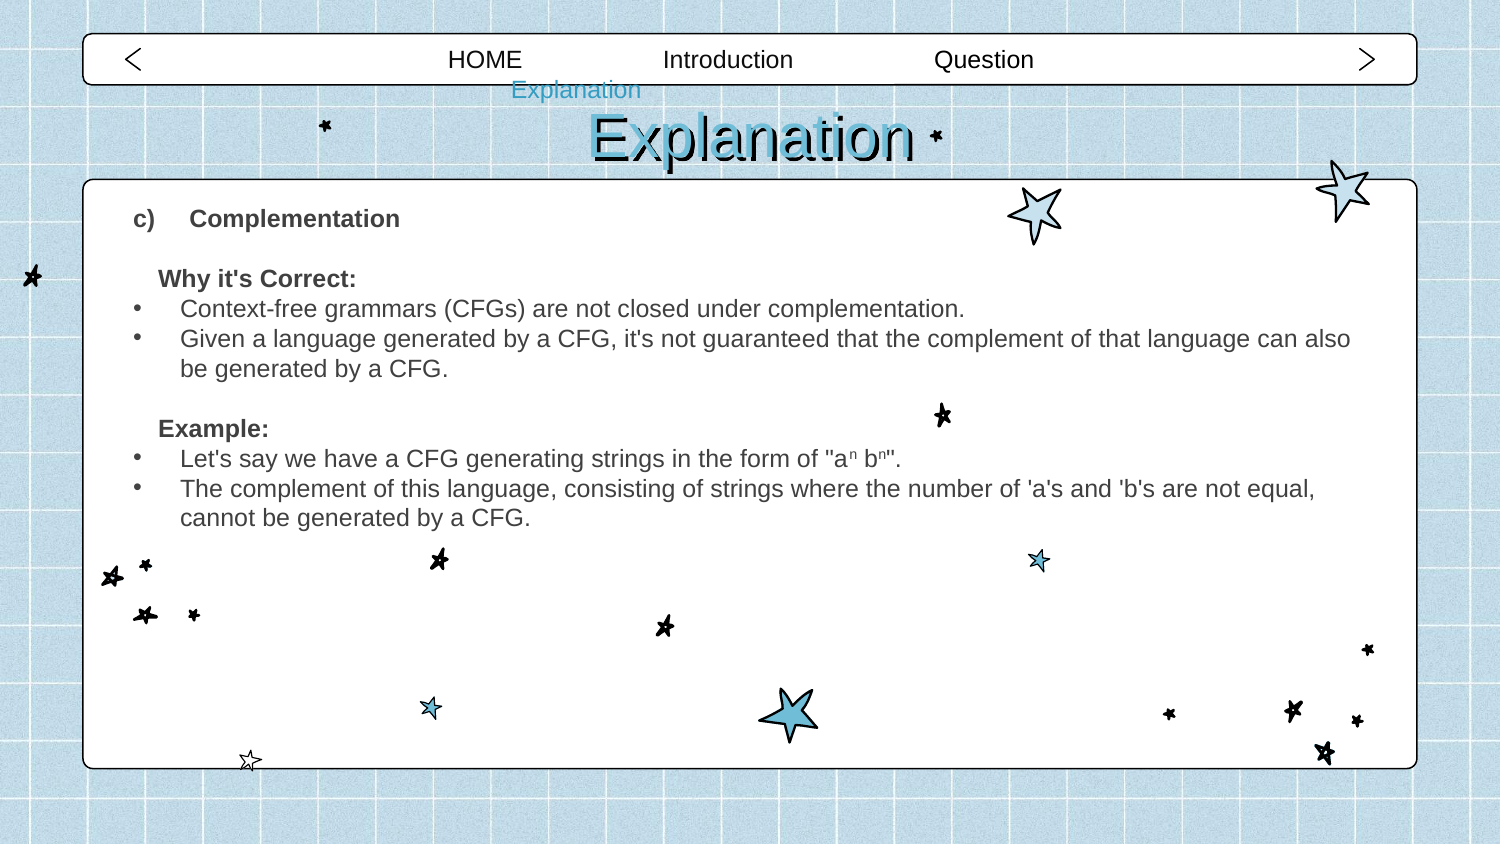

HOME                    Introduction                    Question                    Explanation

# Explanation

Complementation

Why it's Correct:
Context-free grammars (CFGs) are not closed under complementation.
Given a language generated by a CFG, it's not guaranteed that the complement of that language can also be generated by a CFG.

Example:
Let's say we have a CFG generating strings in the form of "an bn".
The complement of this language, consisting of strings where the number of 'a's and 'b's are not equal, cannot be generated by a CFG.